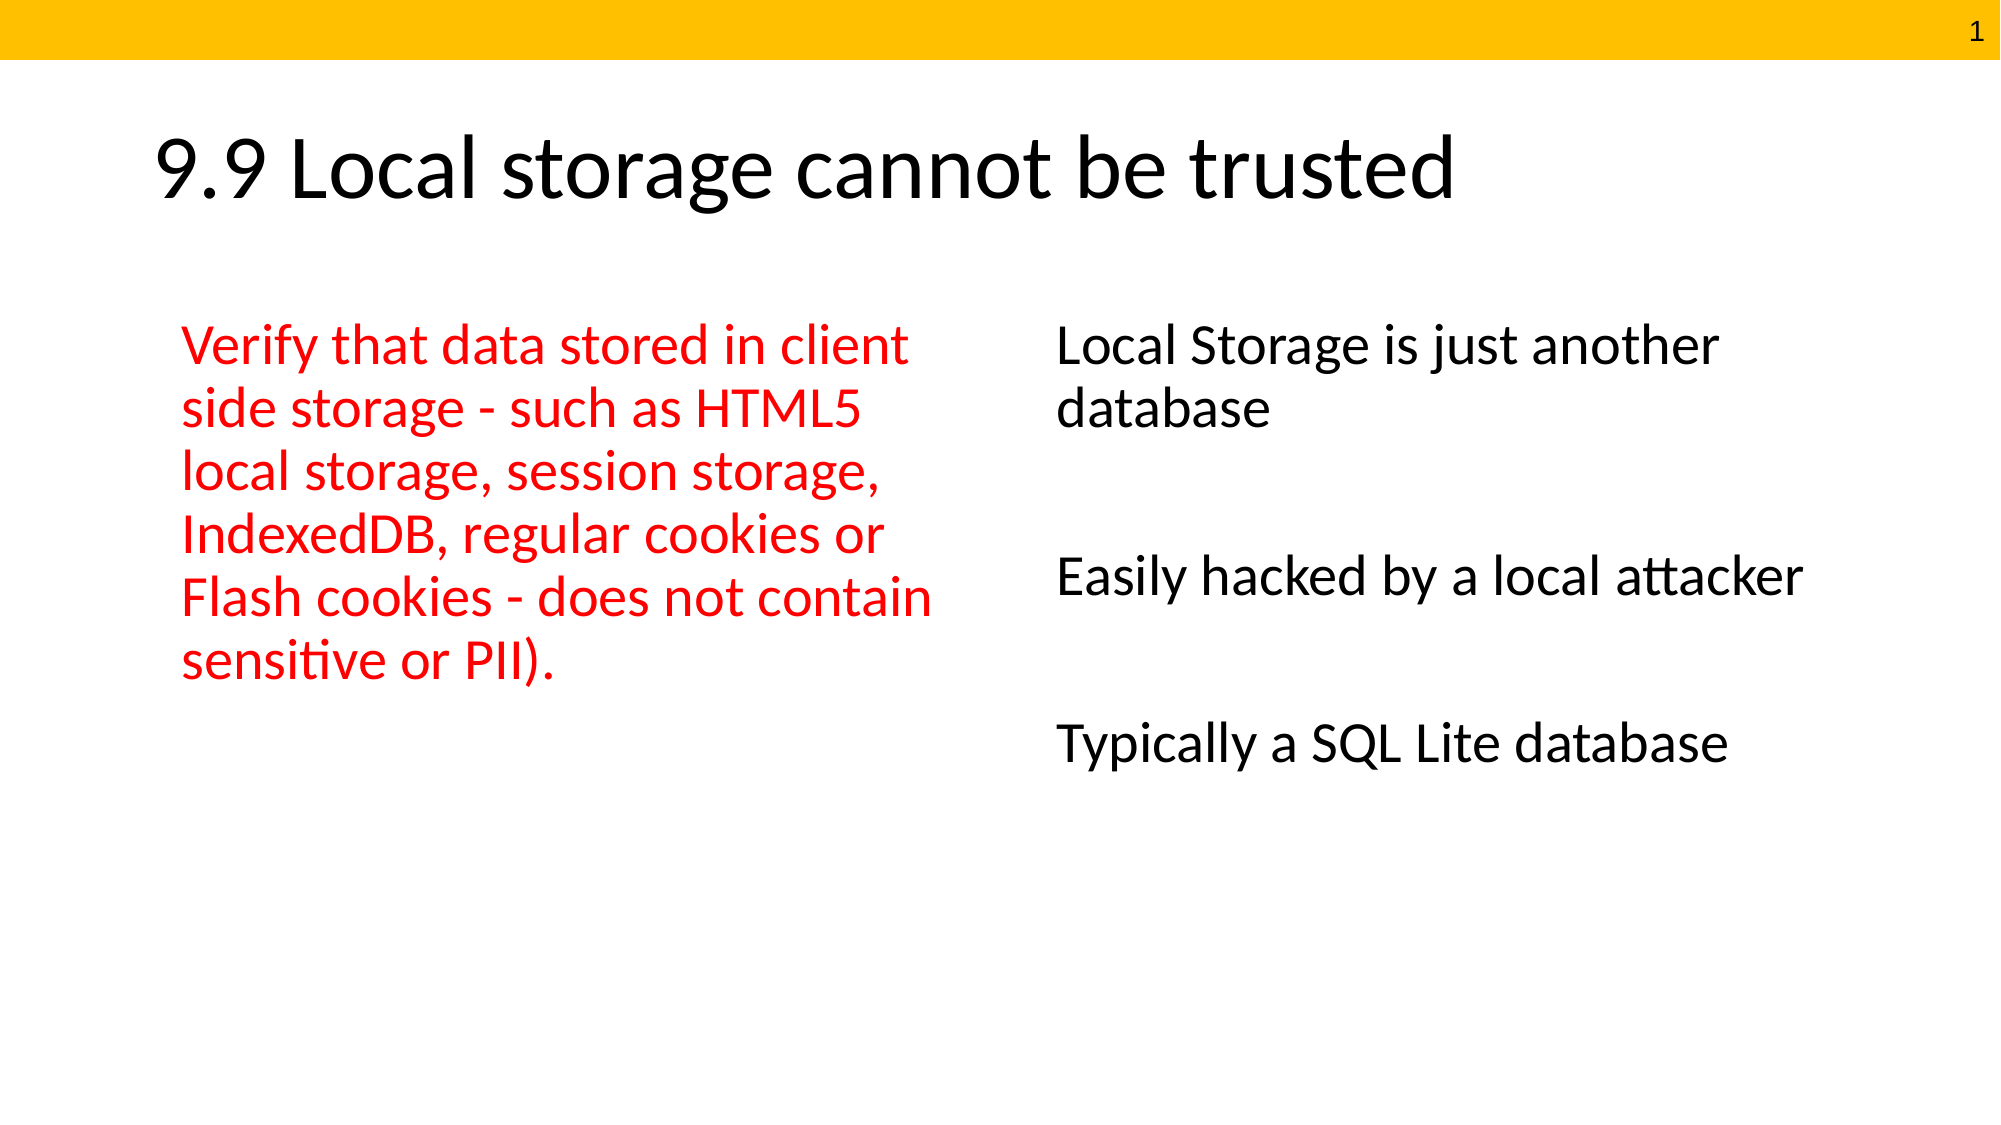

# 9.9 Local storage cannot be trusted
Verify that data stored in client side storage - such as HTML5 local storage, session storage, IndexedDB, regular cookies or Flash cookies - does not contain sensitive or PII).
Local Storage is just another database

Easily hacked by a local attacker

Typically a SQL Lite database